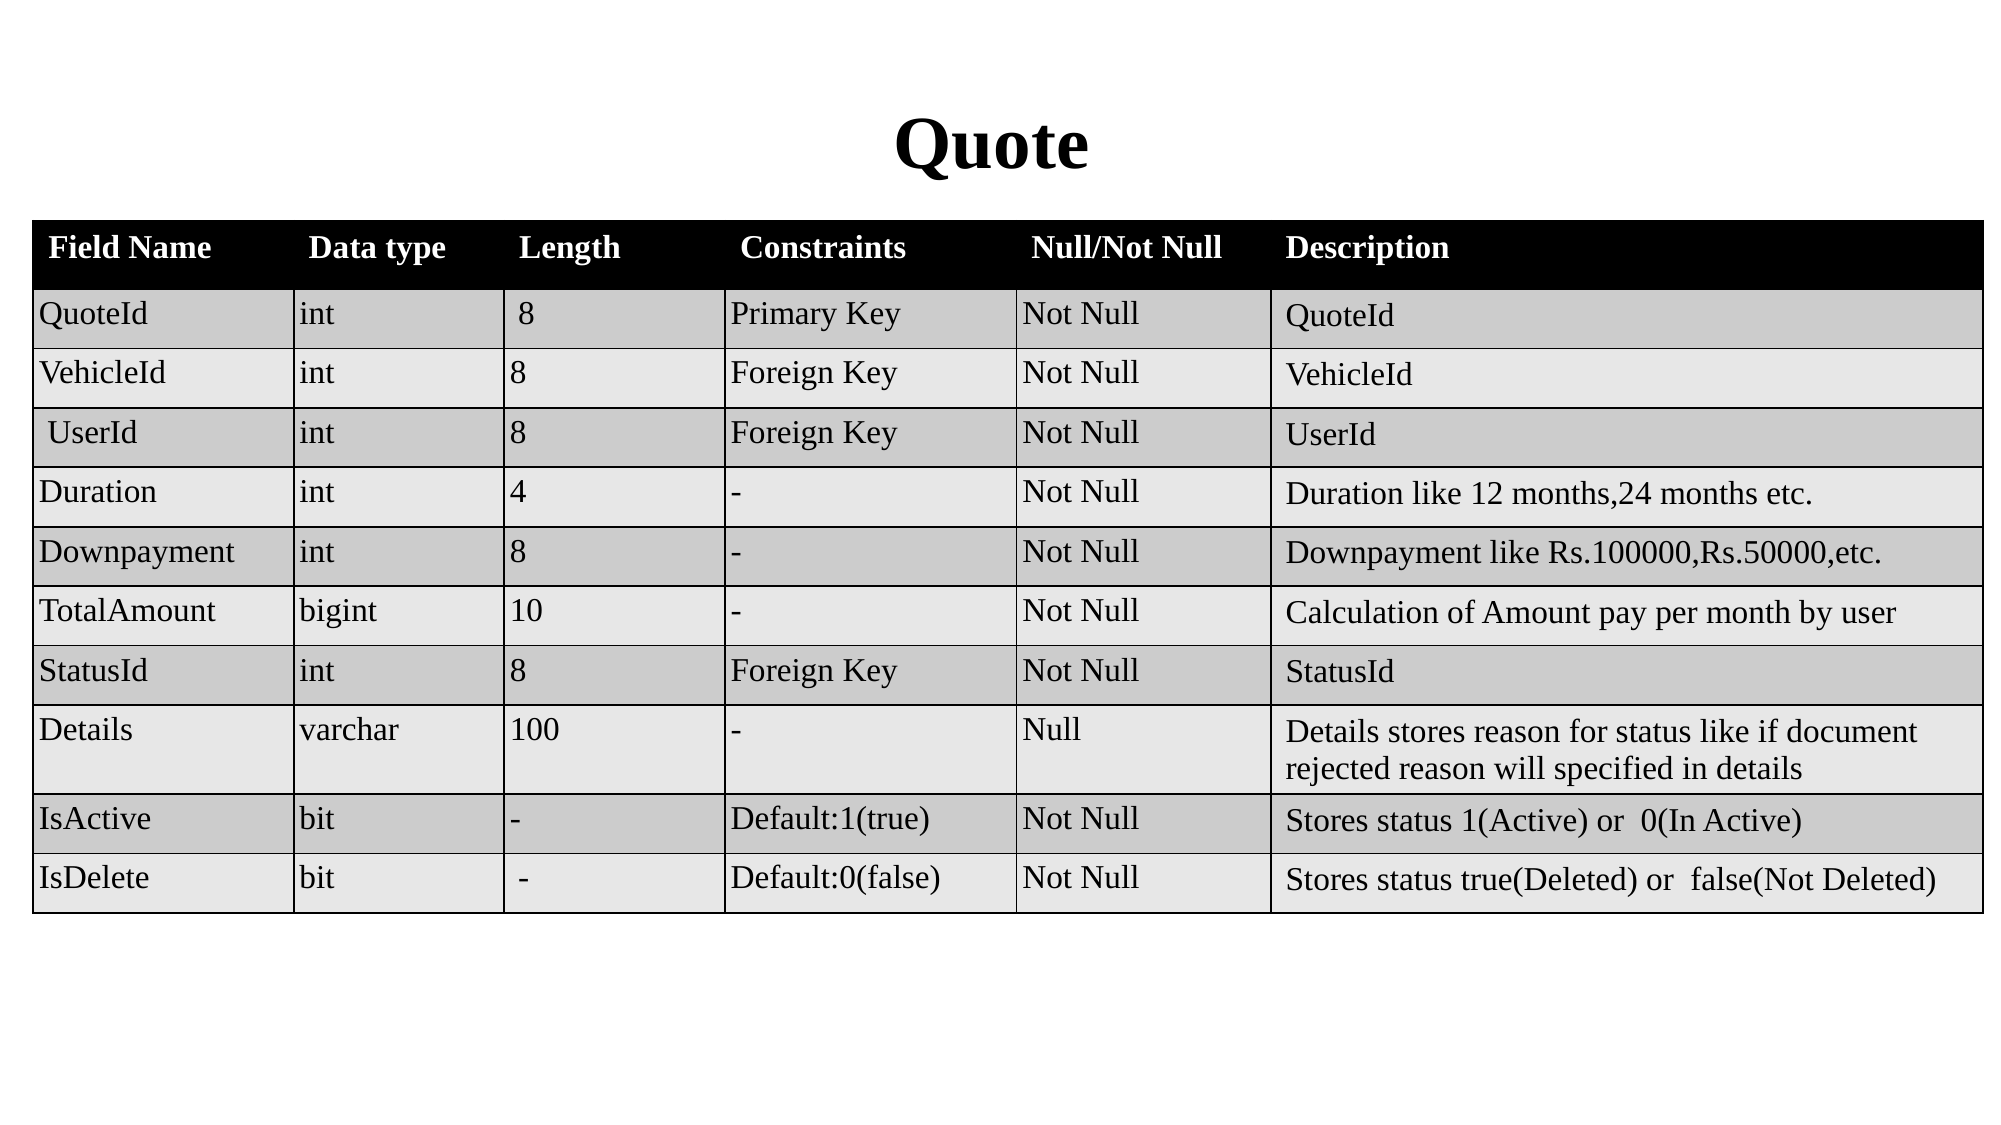

Quote
| Field Name | Data type | Length | Constraints | Null/Not Null | Description |
| --- | --- | --- | --- | --- | --- |
| QuoteId | int | 8 | Primary Key | Not Null | QuoteId |
| VehicleId | int | 8 | Foreign Key | Not Null | VehicleId |
| UserId | int | 8 | Foreign Key | Not Null | UserId |
| Duration | int | 4 | - | Not Null | Duration like 12 months,24 months etc. |
| Downpayment | int | 8 | - | Not Null | Downpayment like Rs.100000,Rs.50000,etc. |
| TotalAmount | bigint | 10 | - | Not Null | Calculation of Amount pay per month by user |
| StatusId | int | 8 | Foreign Key | Not Null | StatusId |
| Details | varchar | 100 | - | Null | Details stores reason for status like if document rejected reason will specified in details |
| IsActive | bit | - | Default:1(true) | Not Null | Stores status 1(Active) or 0(In Active) |
| IsDelete | bit | - | Default:0(false) | Not Null | Stores status true(Deleted) or false(Not Deleted) |